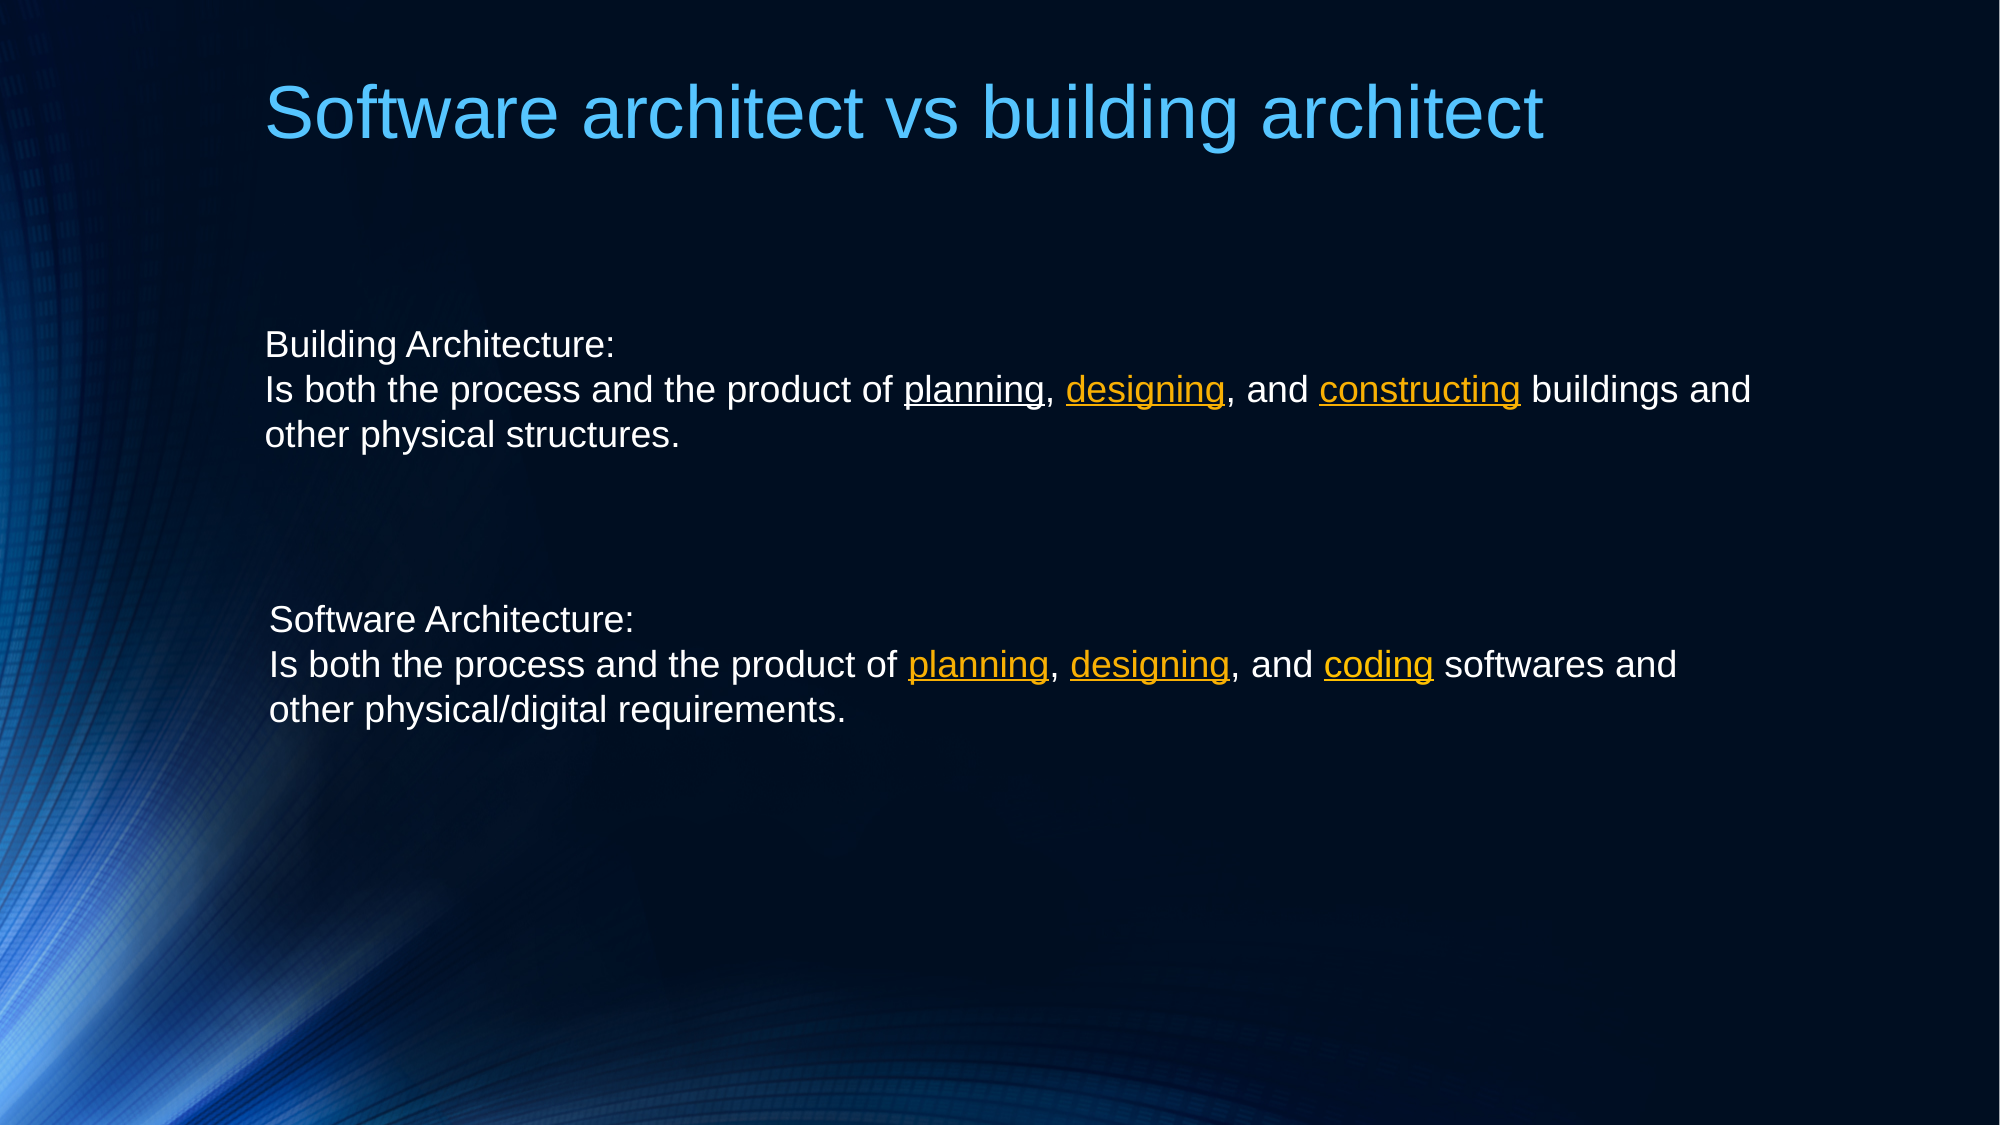

# Software architect vs building architect
Building Architecture:
Is both the process and the product of planning, designing, and constructing buildings and other physical structures.
Software Architecture:
Is both the process and the product of planning, designing, and coding softwares and other physical/digital requirements.